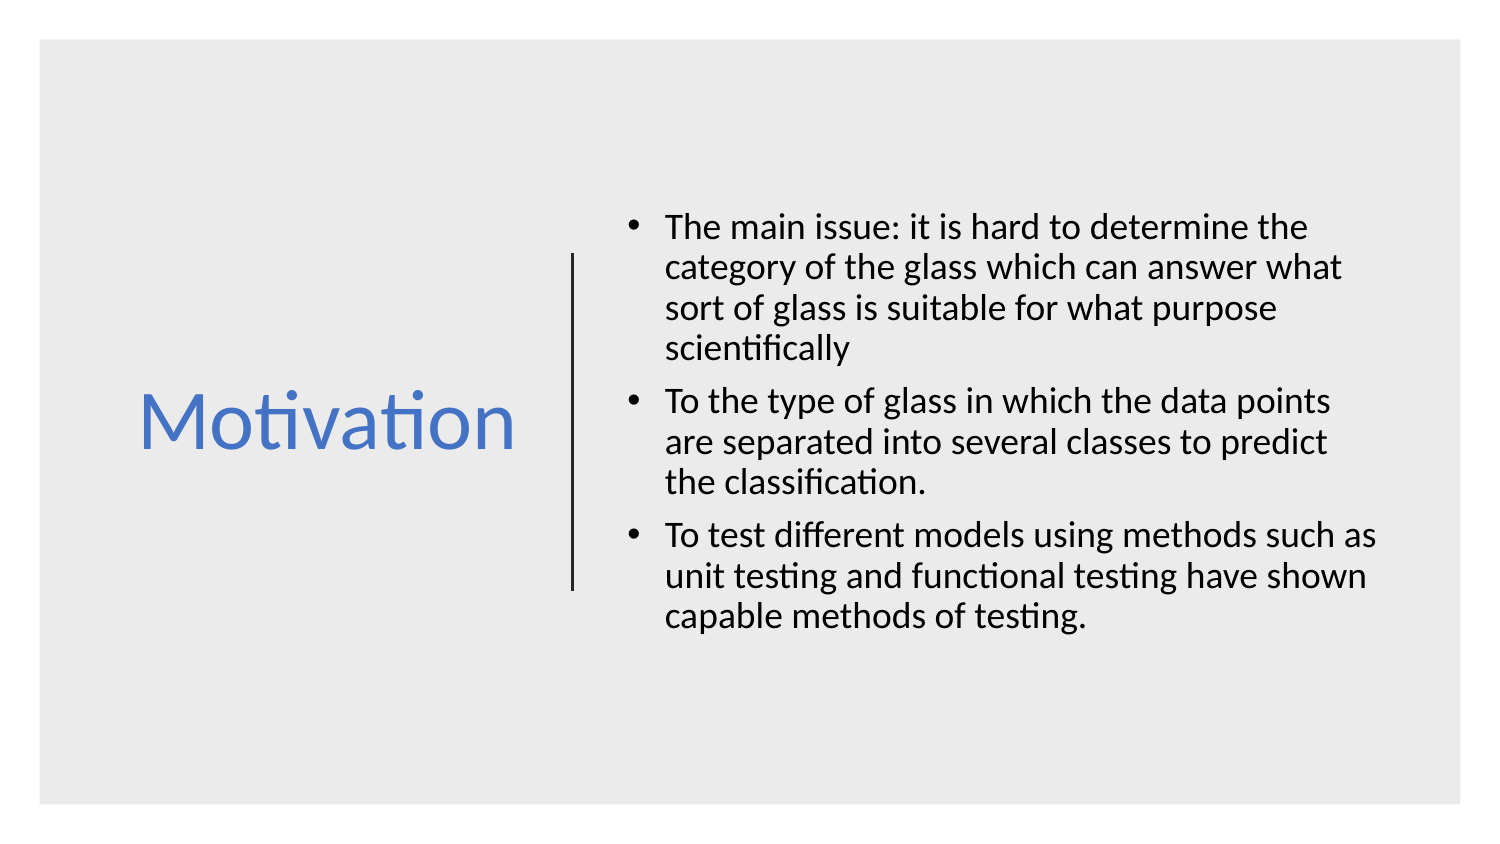

# Motivation
The main issue: it is hard to determine the category of the glass which can answer what sort of glass is suitable for what purpose scientifically
To the type of glass in which the data points are separated into several classes to predict the classification.
To test different models using methods such as unit testing and functional testing have shown capable methods of testing.